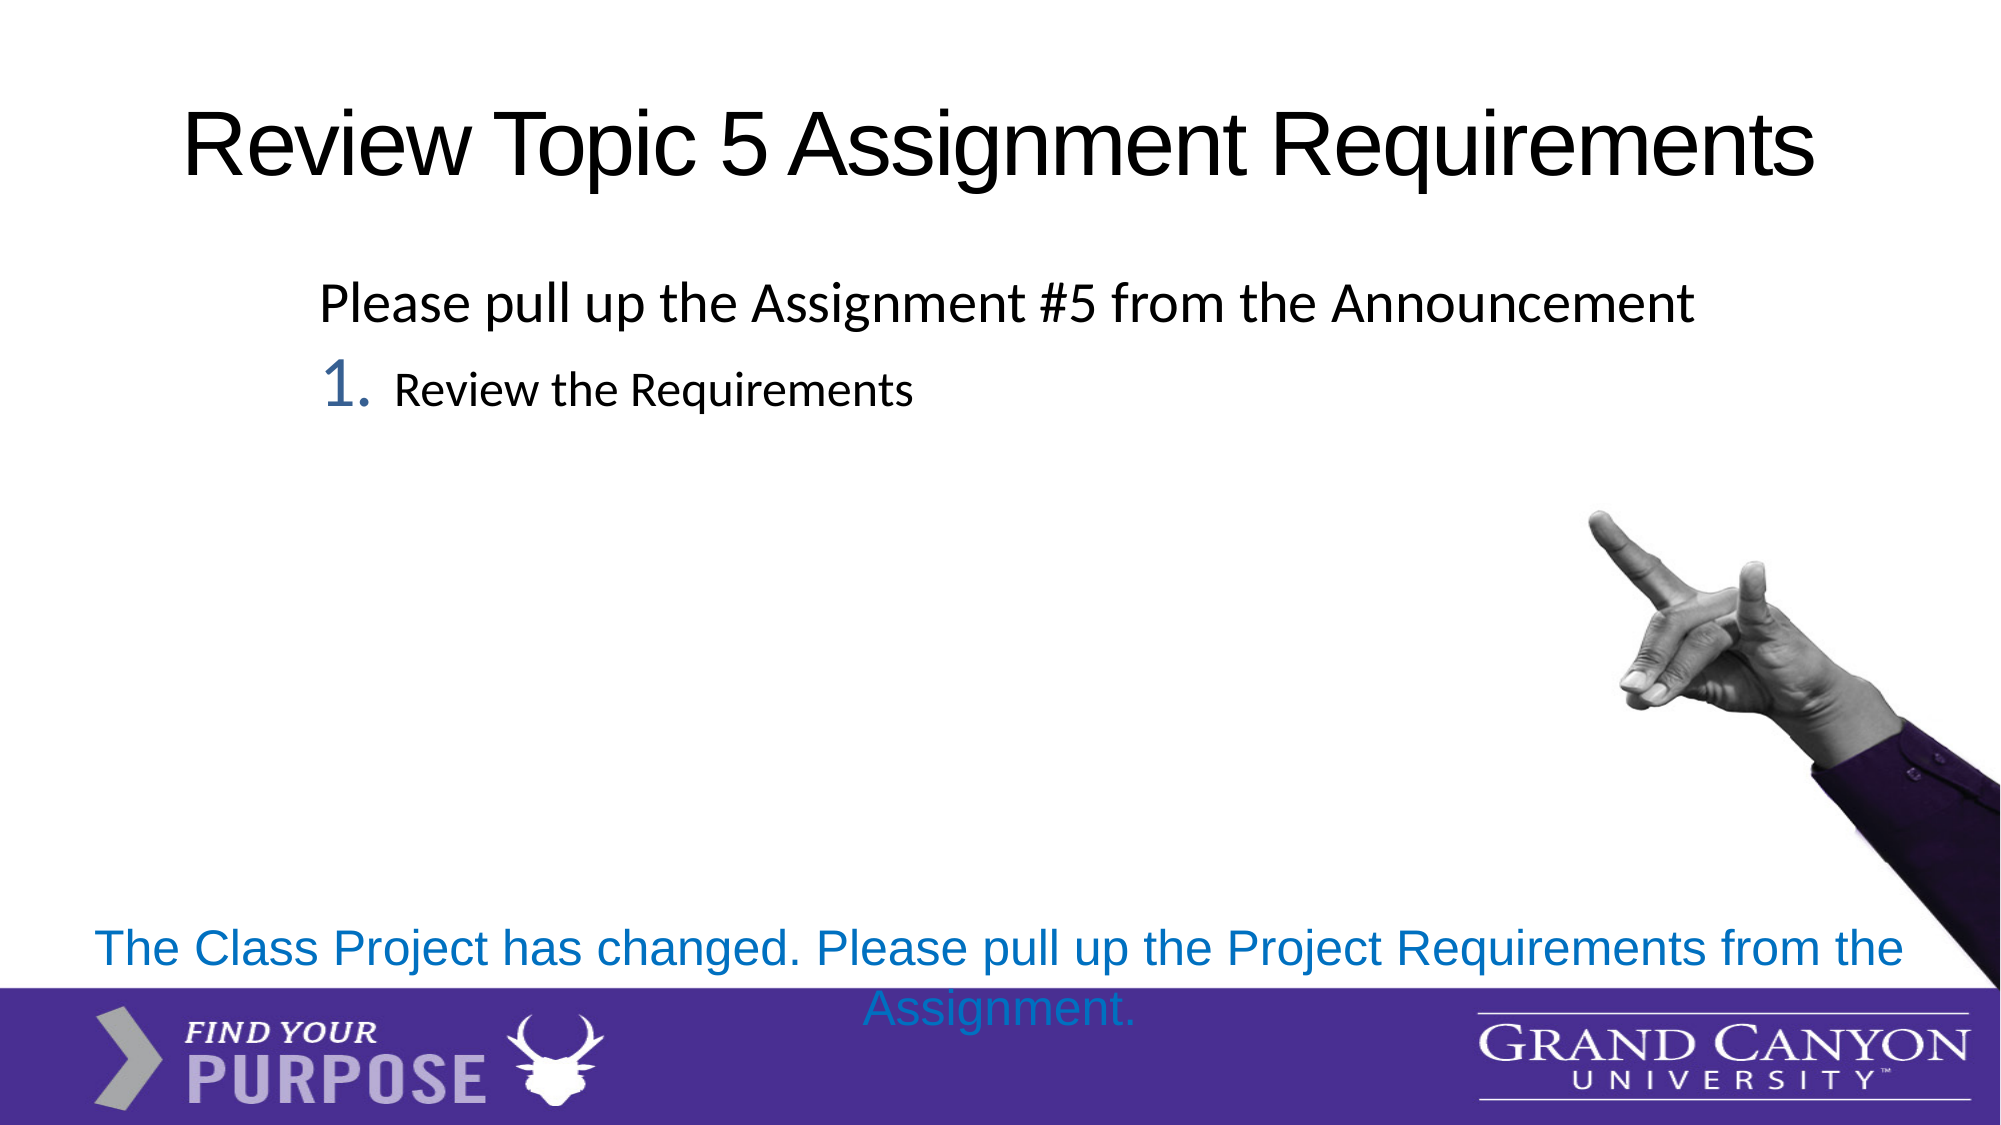

# Review Topic 5 Assignment Requirements
Please pull up the Assignment #5 from the Announcement
Review the Requirements
The Class Project has changed. Please pull up the Project Requirements from the Assignment.